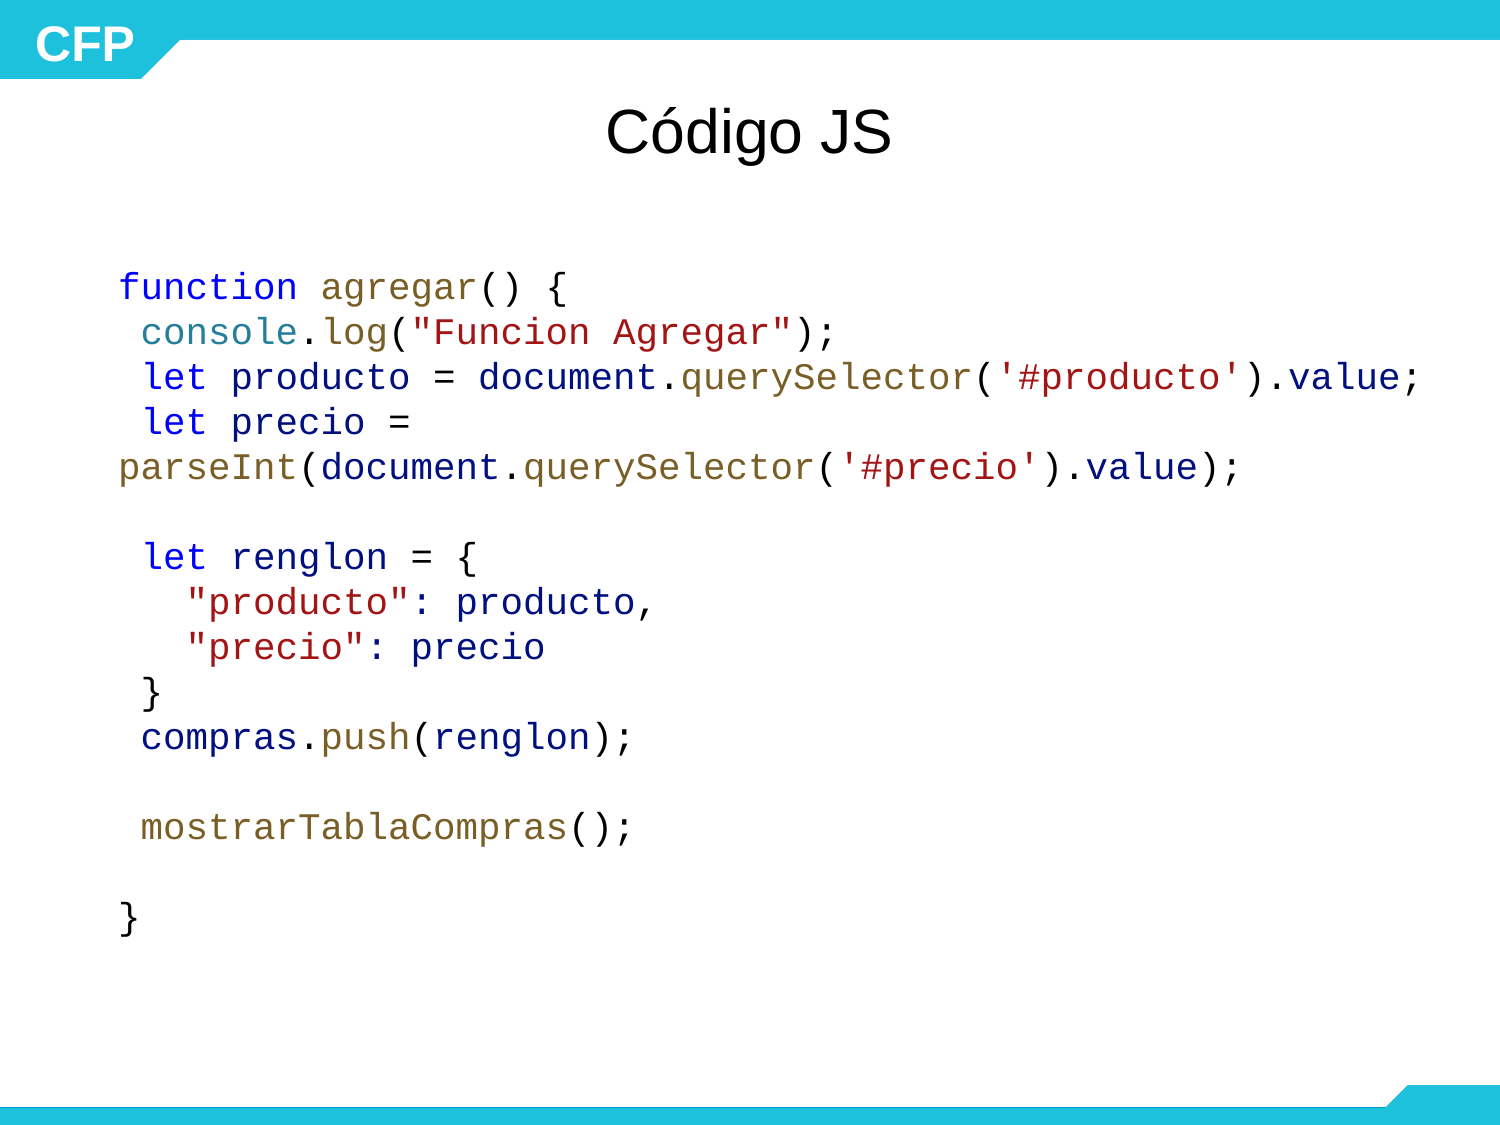

# Código JS

function agregar() {
 console.log("Funcion Agregar");
 let producto = document.querySelector('#producto').value;
 let precio = parseInt(document.querySelector('#precio').value);

 let renglon = {
   "producto": producto,
   "precio": precio
 }
 compras.push(renglon);

 mostrarTablaCompras();

}